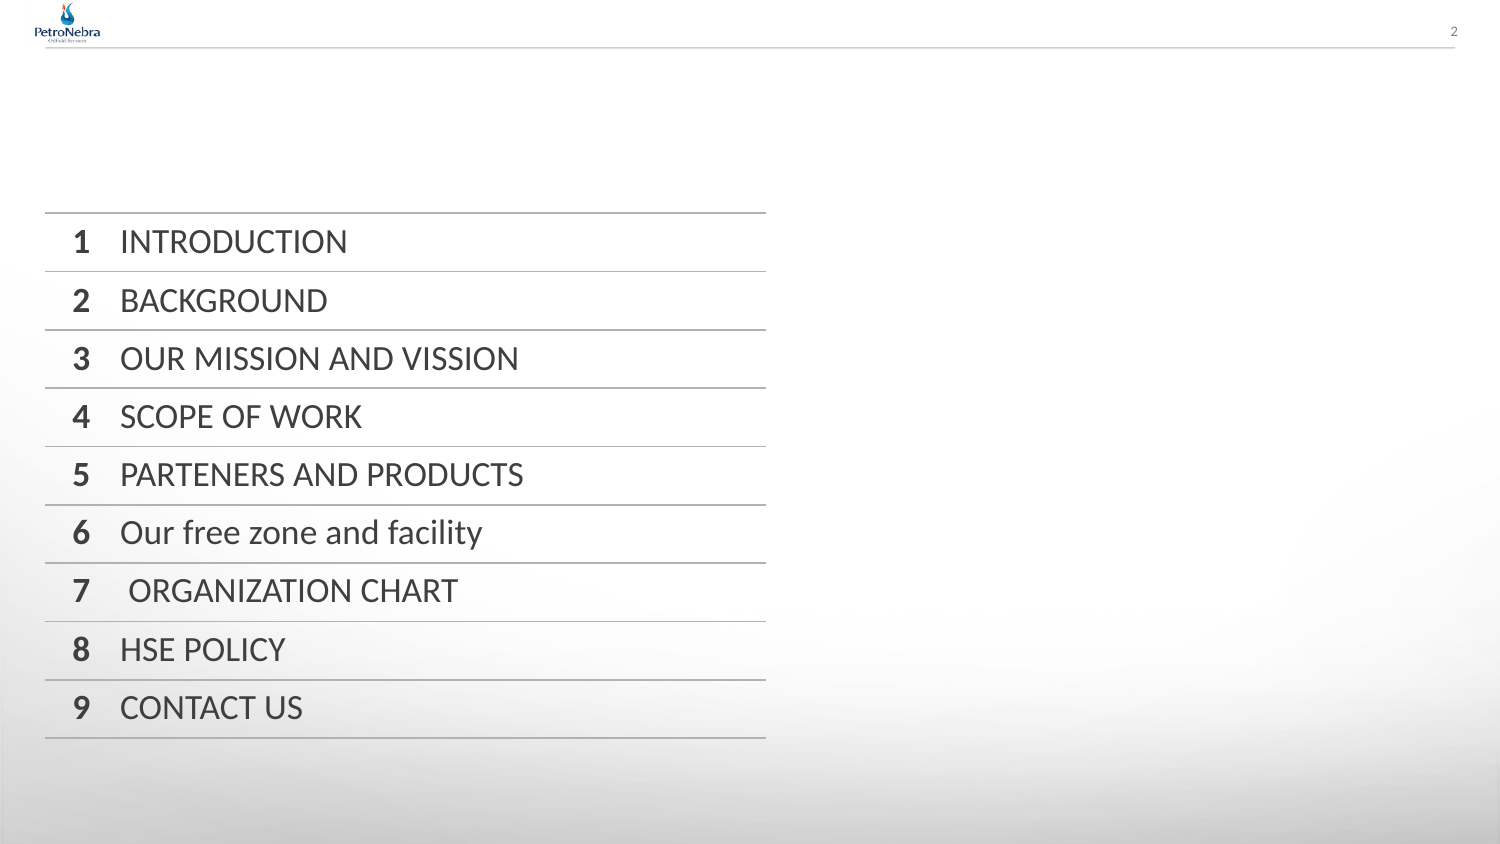

2

1
INTRODUCTION
2
BACKGROUND
3
OUR MISSION AND VISSION
4
SCOPE OF WORK
5
PARTENERS AND PRODUCTS
6
Our free zone and facility

 ORGANIZATION CHART

7
8
HSE POLICY
9
CONTACT US